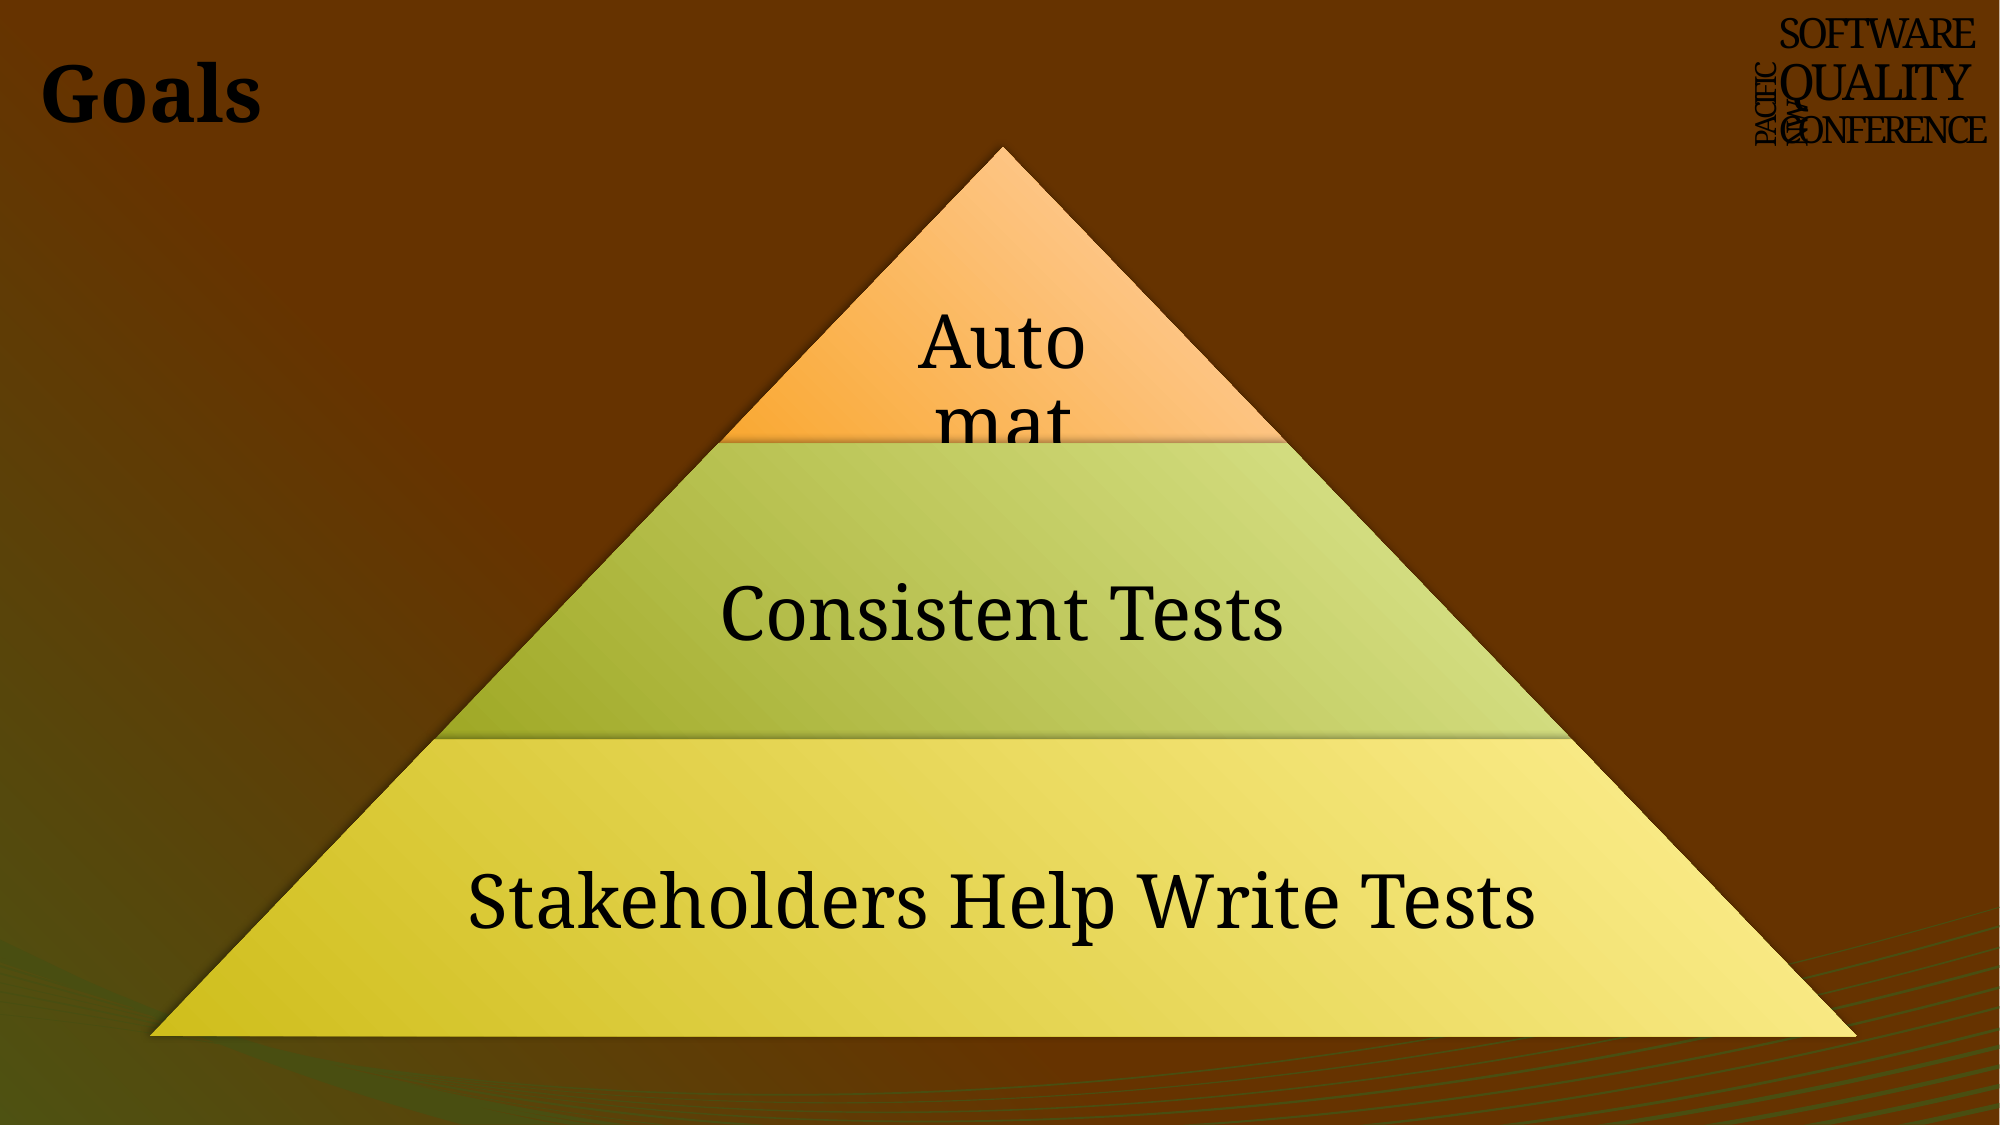

# Goals
SOFTWARE
QUALITY
CONFERENCE
PACIFIC   NW
Automate
Consistent Tests
Stakeholders Help Write Tests